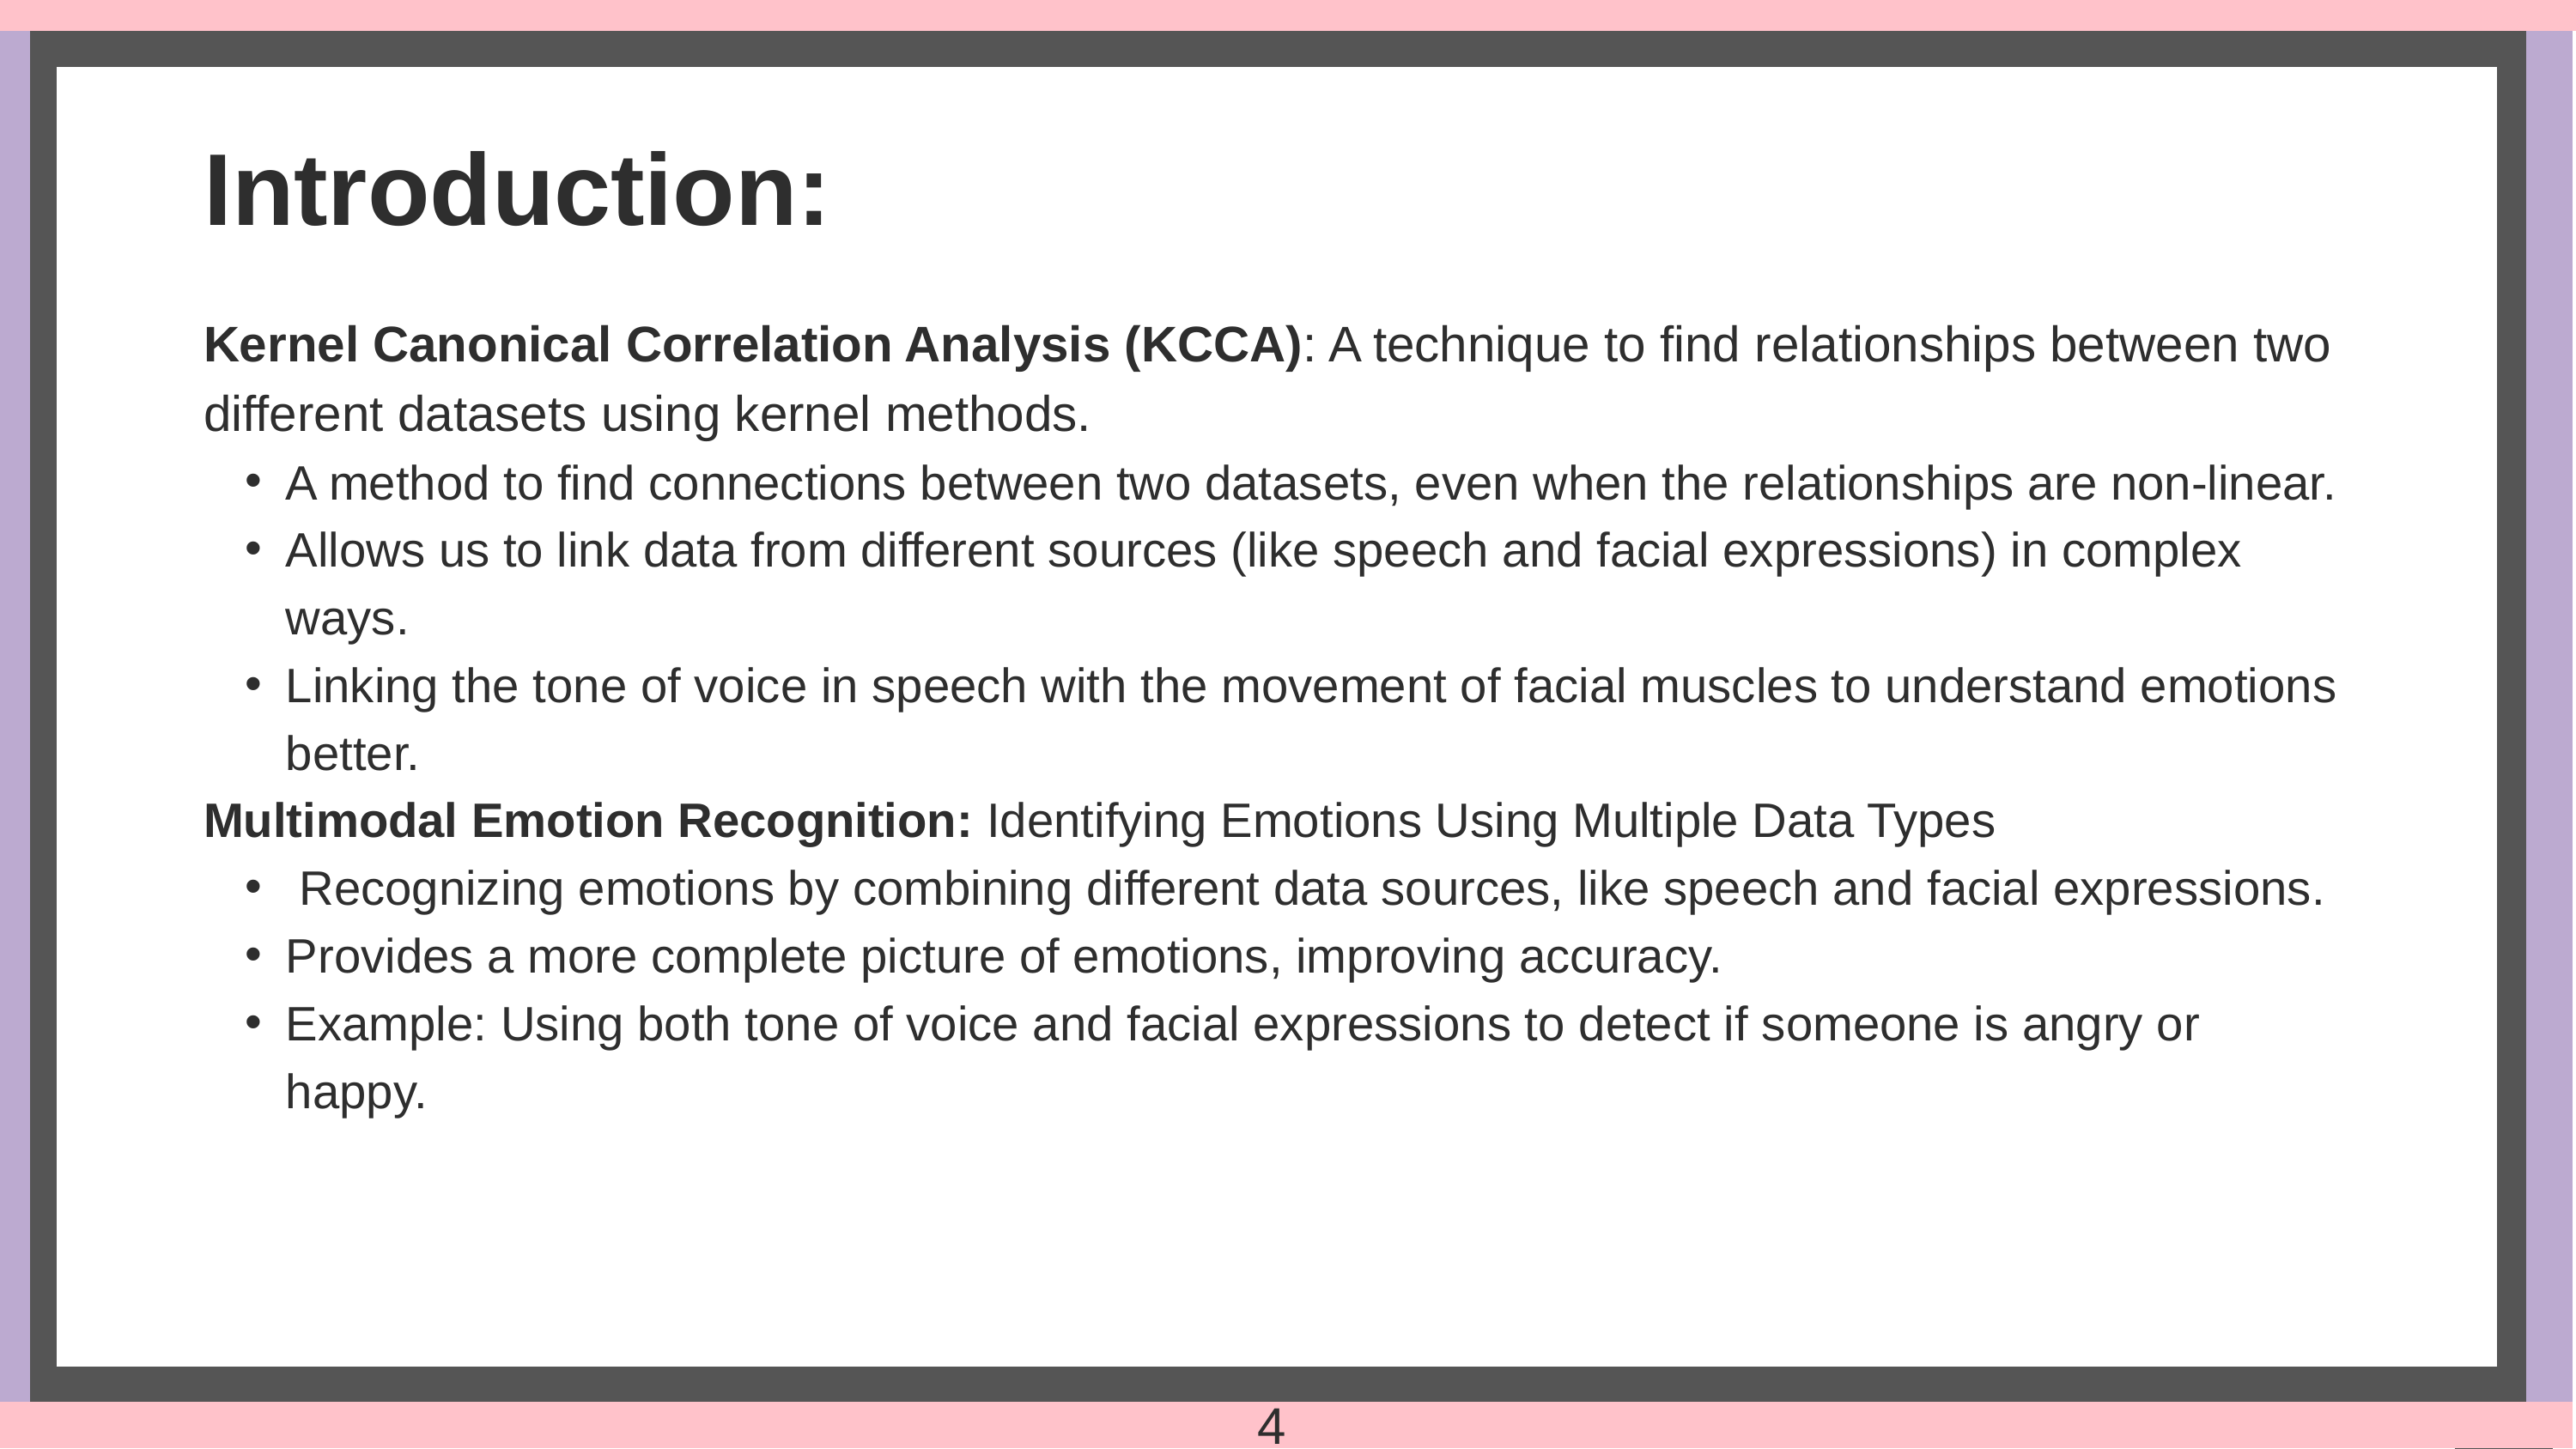

Introduction:

Kernel Canonical Correlation Analysis (KCCA): A technique to find relationships between two different datasets using kernel methods.
A method to find connections between two datasets, even when the relationships are non-linear.
Allows us to link data from different sources (like speech and facial expressions) in complex ways.
Linking the tone of voice in speech with the movement of facial muscles to understand emotions better.
Multimodal Emotion Recognition: Identifying Emotions Using Multiple Data Types
 Recognizing emotions by combining different data sources, like speech and facial expressions.
Provides a more complete picture of emotions, improving accuracy.
Example: Using both tone of voice and facial expressions to detect if someone is angry or happy.

4